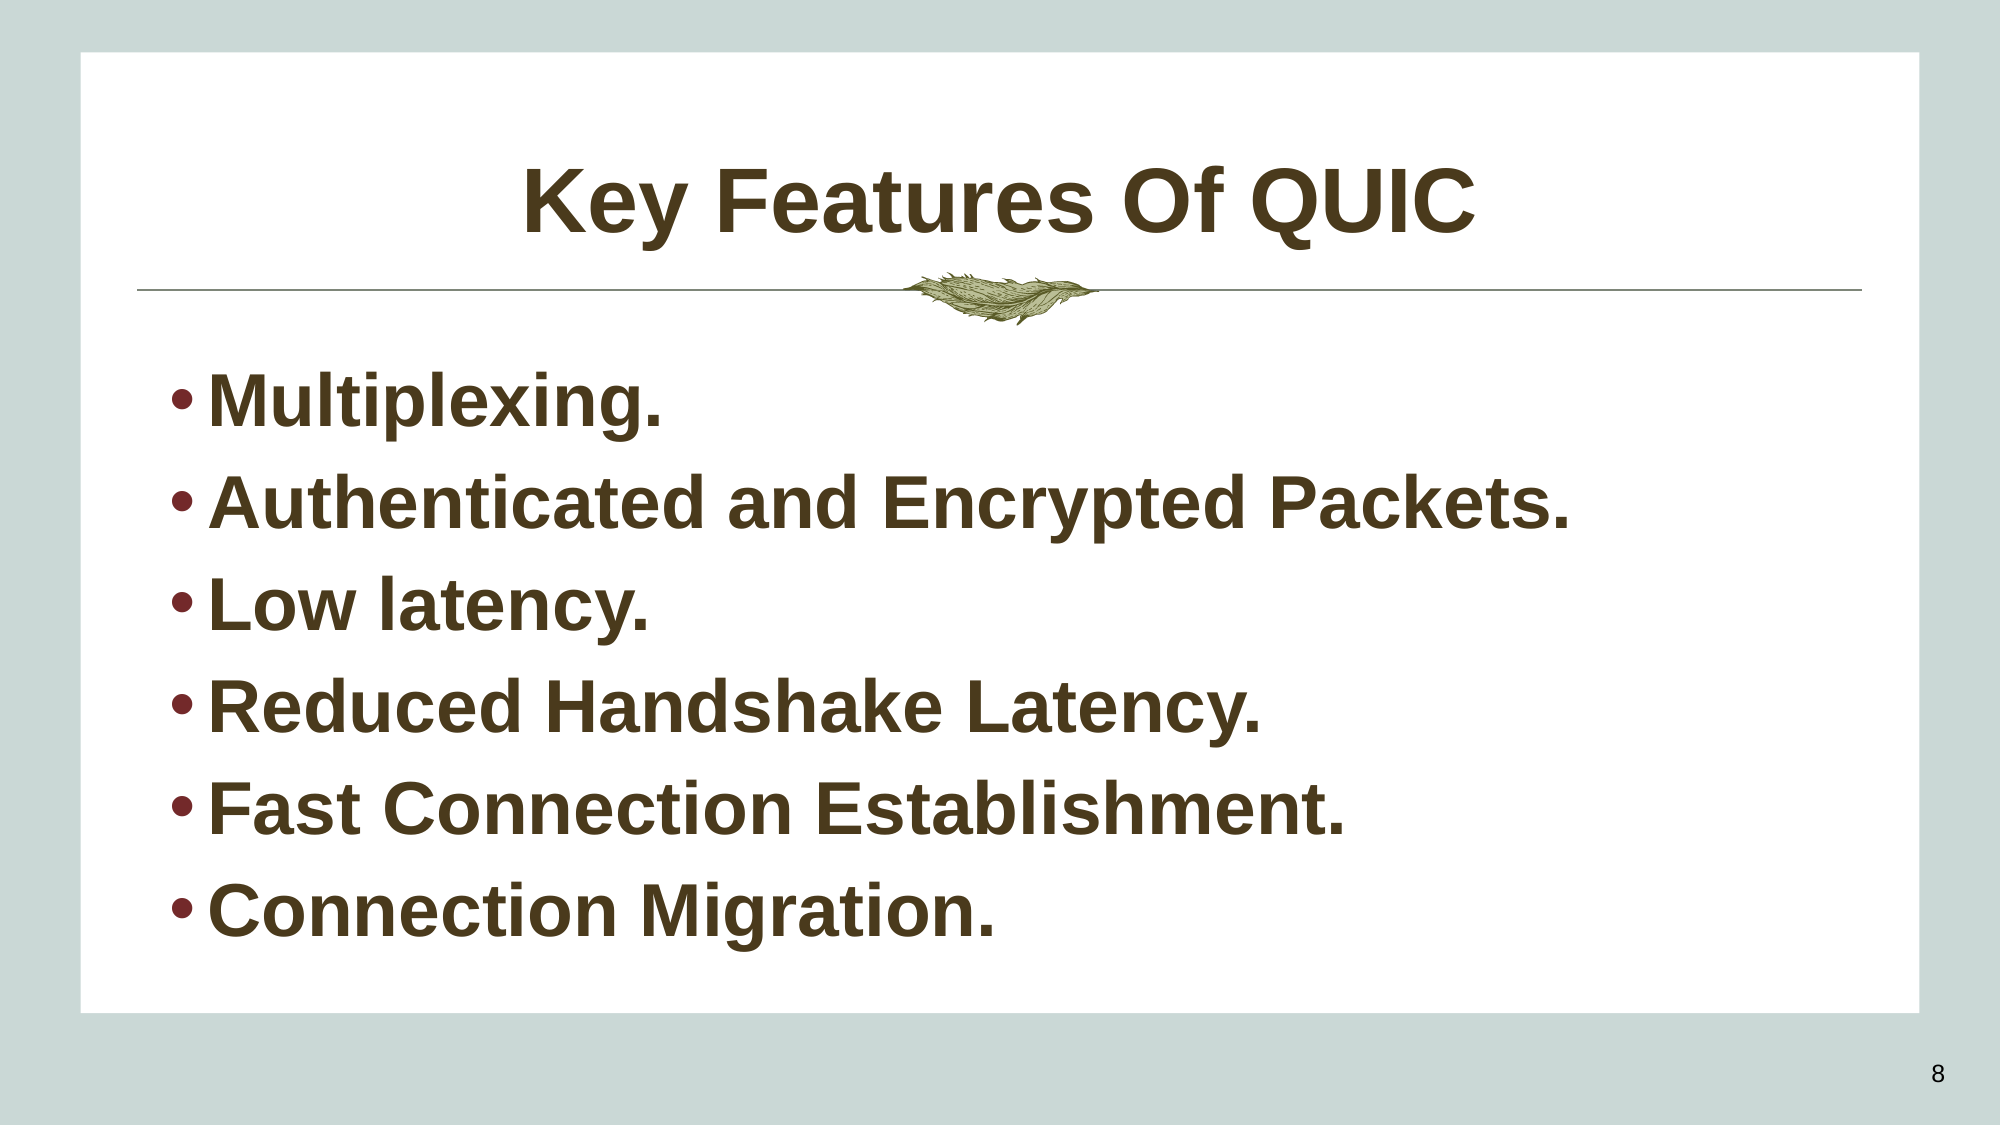

# Key Features Of QUIC
Multiplexing.
Authenticated and Encrypted Packets.
Low latency.
Reduced Handshake Latency.
Fast Connection Establishment.
Connection Migration.
8